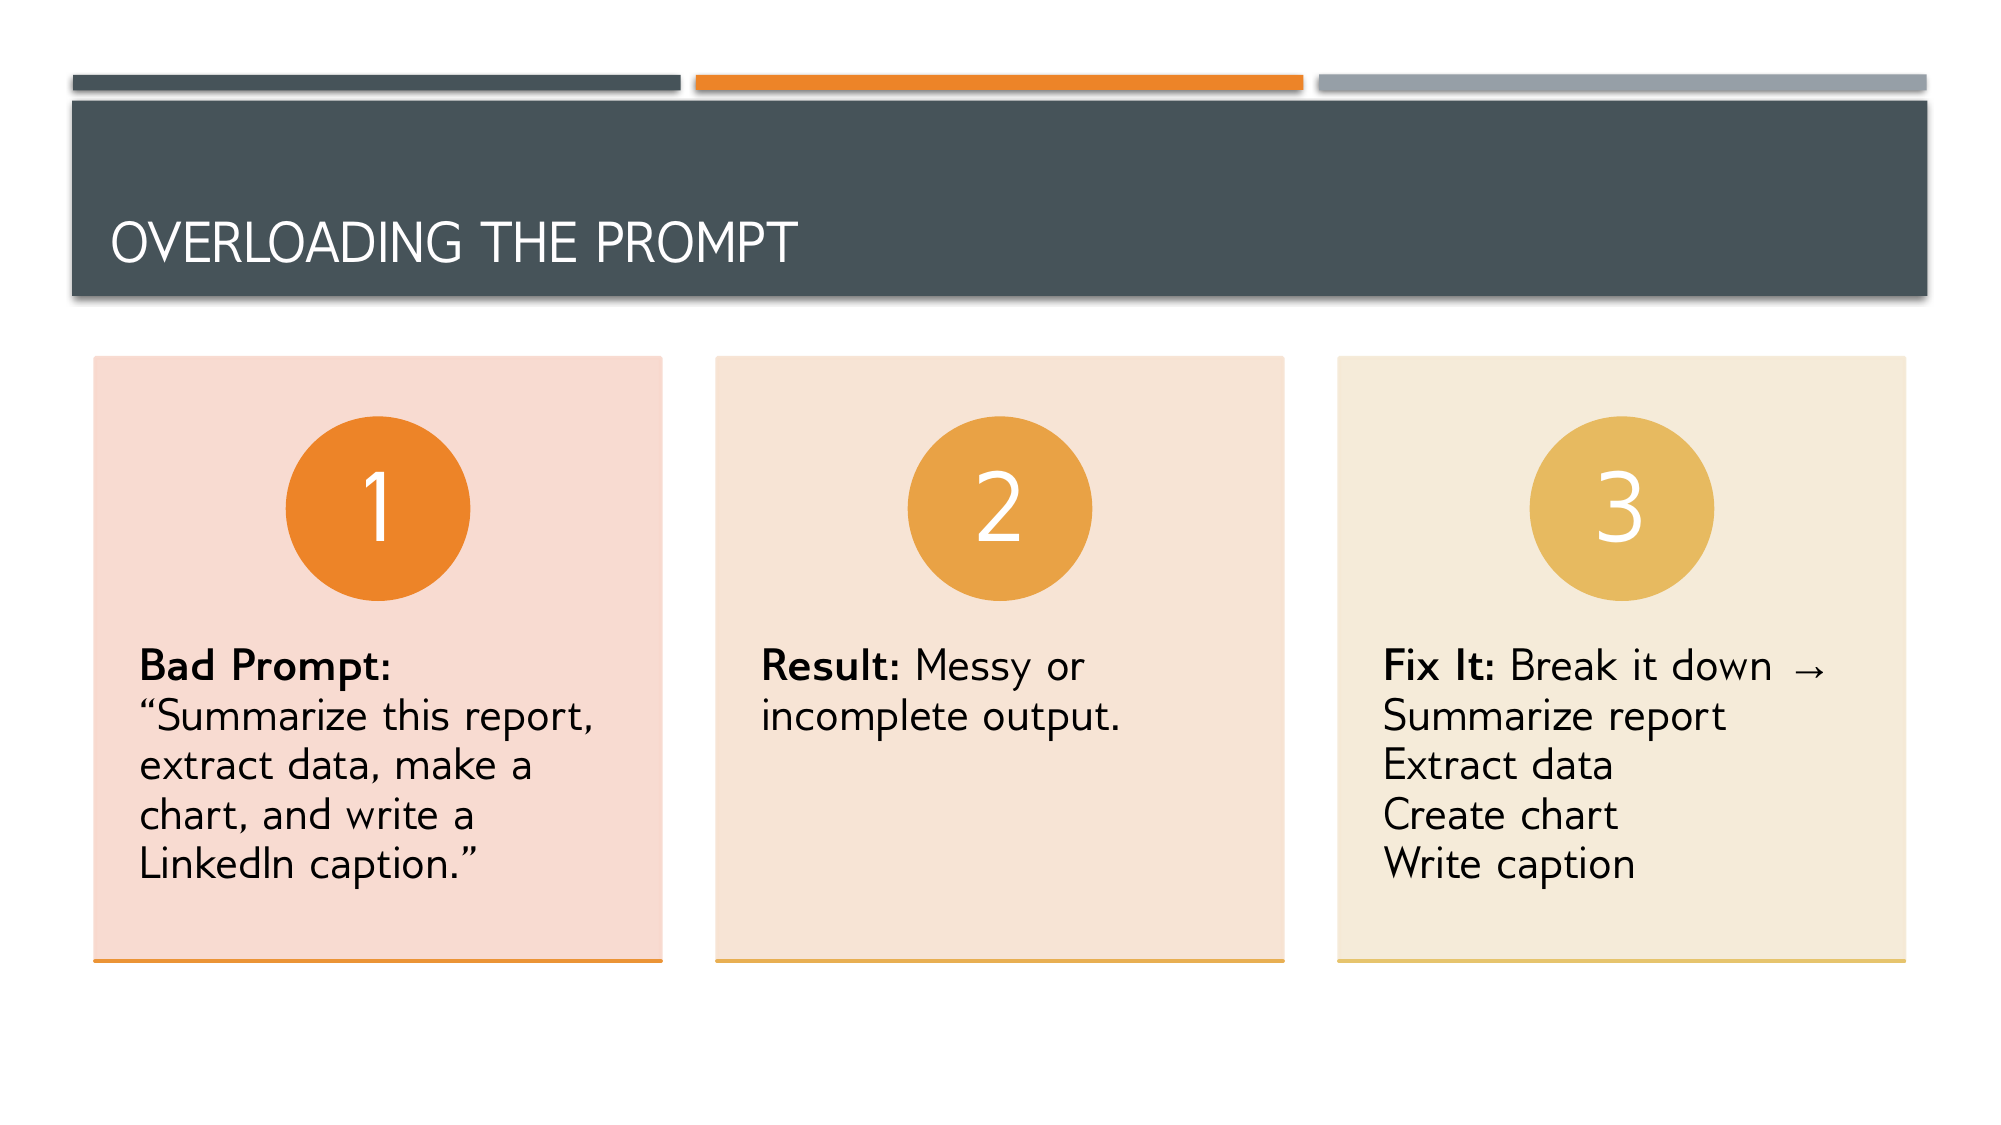

# Overloading the Prompt
Bad Prompt: “Summarize this report, extract data, make a chart, and write a LinkedIn caption.”
1
Result: Messy or incomplete output.
2
Fix It: Break it down →
Summarize report
Extract data
Create chart
Write caption
3